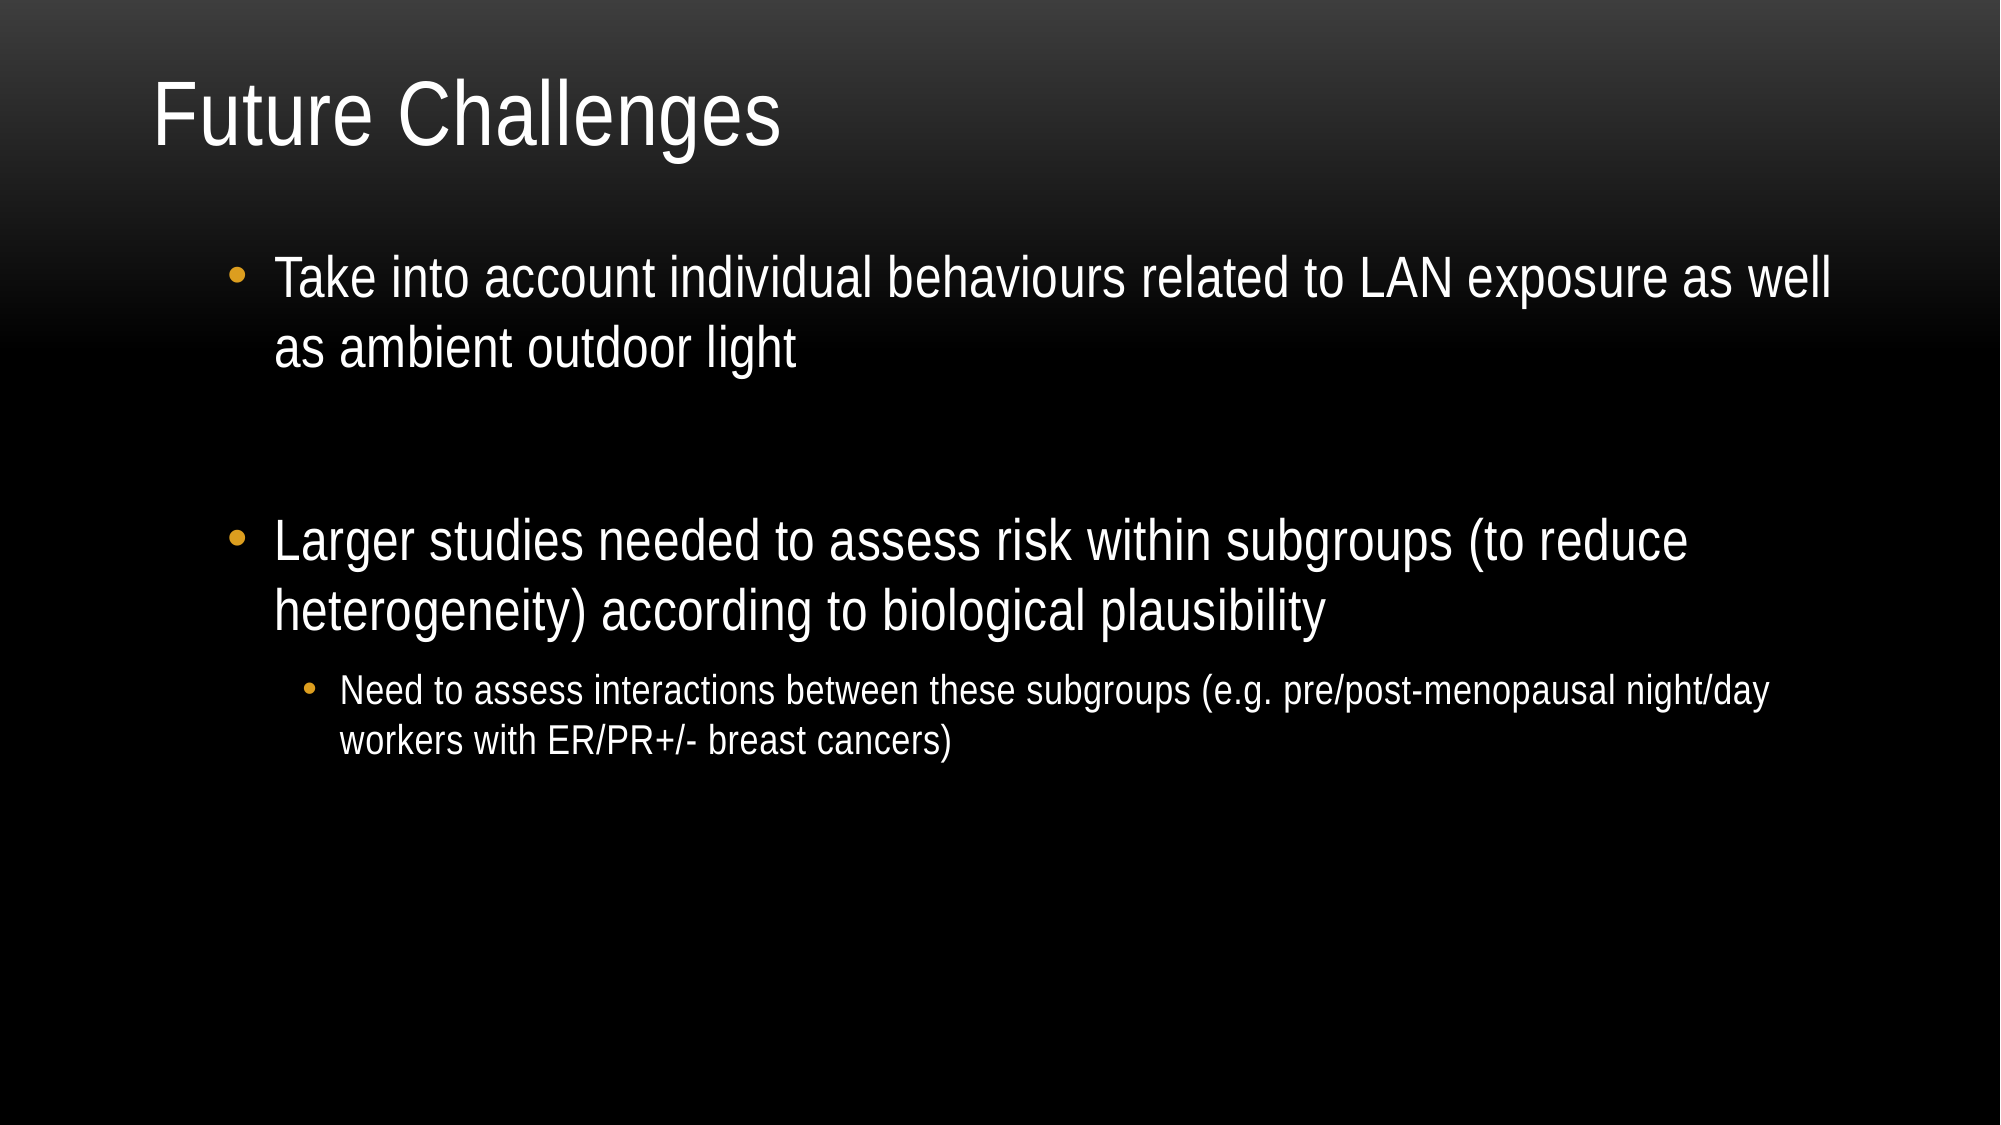

# Future Challenges

Take into account individual behaviours related to LAN exposure as well as ambient outdoor light

Larger studies needed to assess risk within subgroups (to reduce heterogeneity) according to biological plausibility
Need to assess interactions between these subgroups (e.g. pre/post-menopausal night/day workers with ER/PR+/- breast cancers)